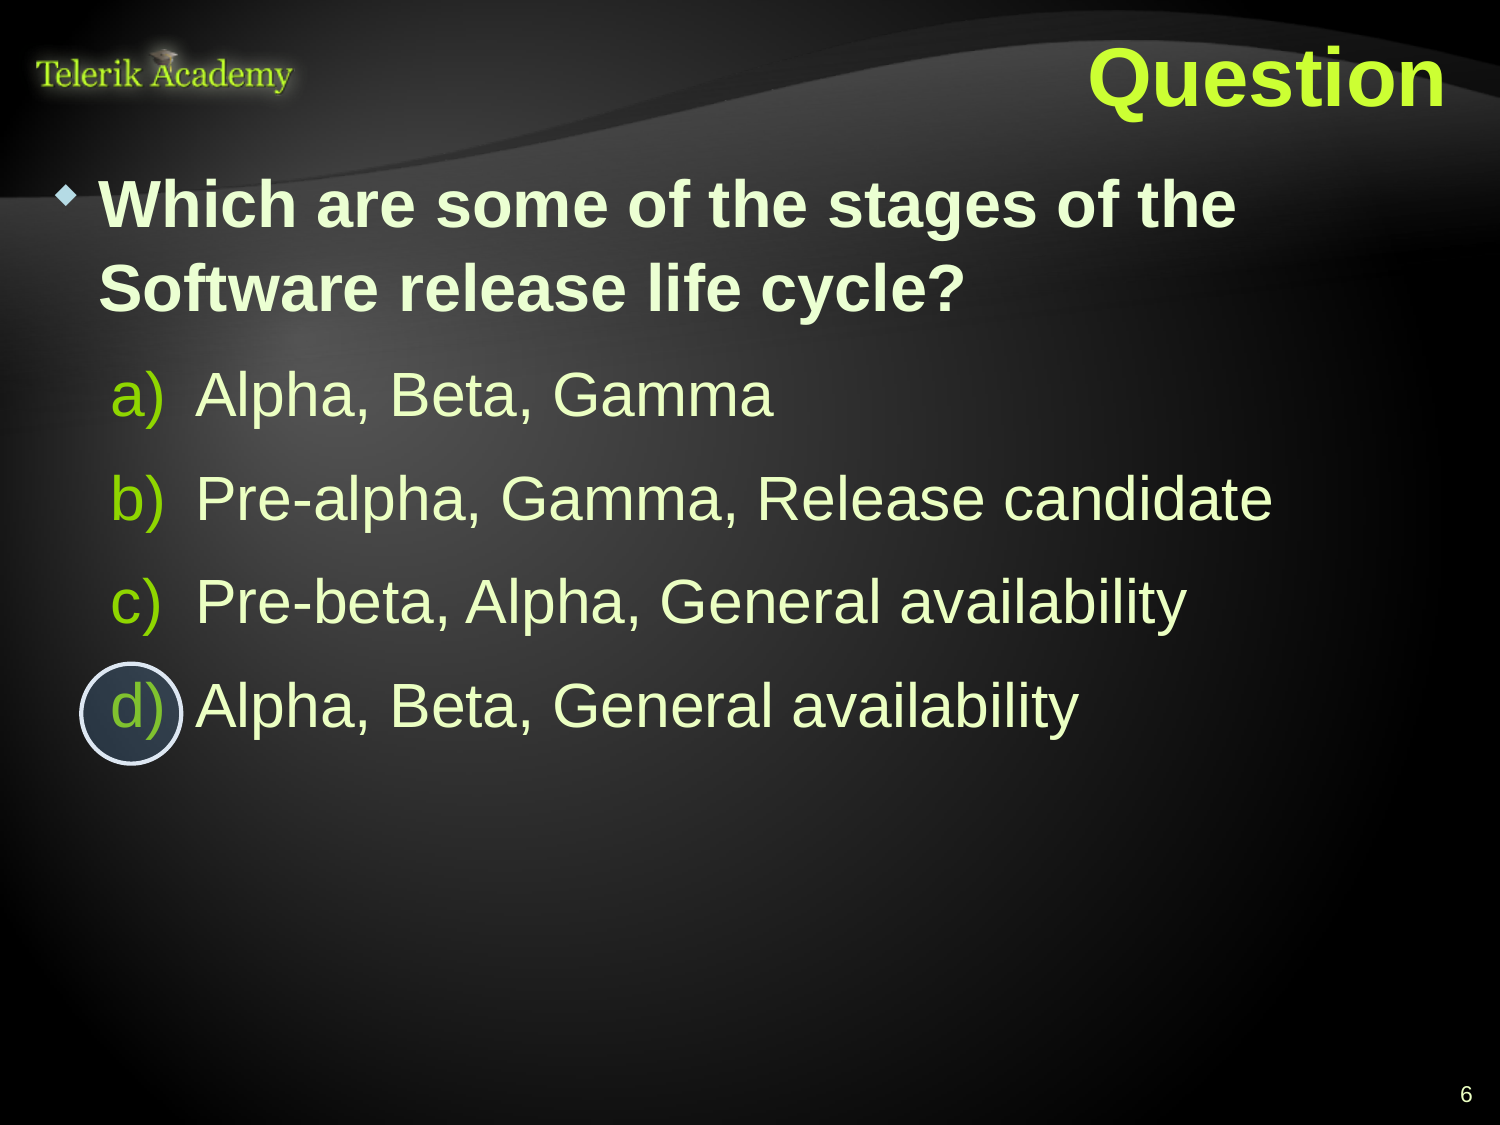

# Question
Which are some of the stages of the Software release life cycle?
Alpha, Beta, Gamma
Pre-alpha, Gamma, Release candidate
Pre-beta, Alpha, General availability
Alpha, Beta, General availability

6